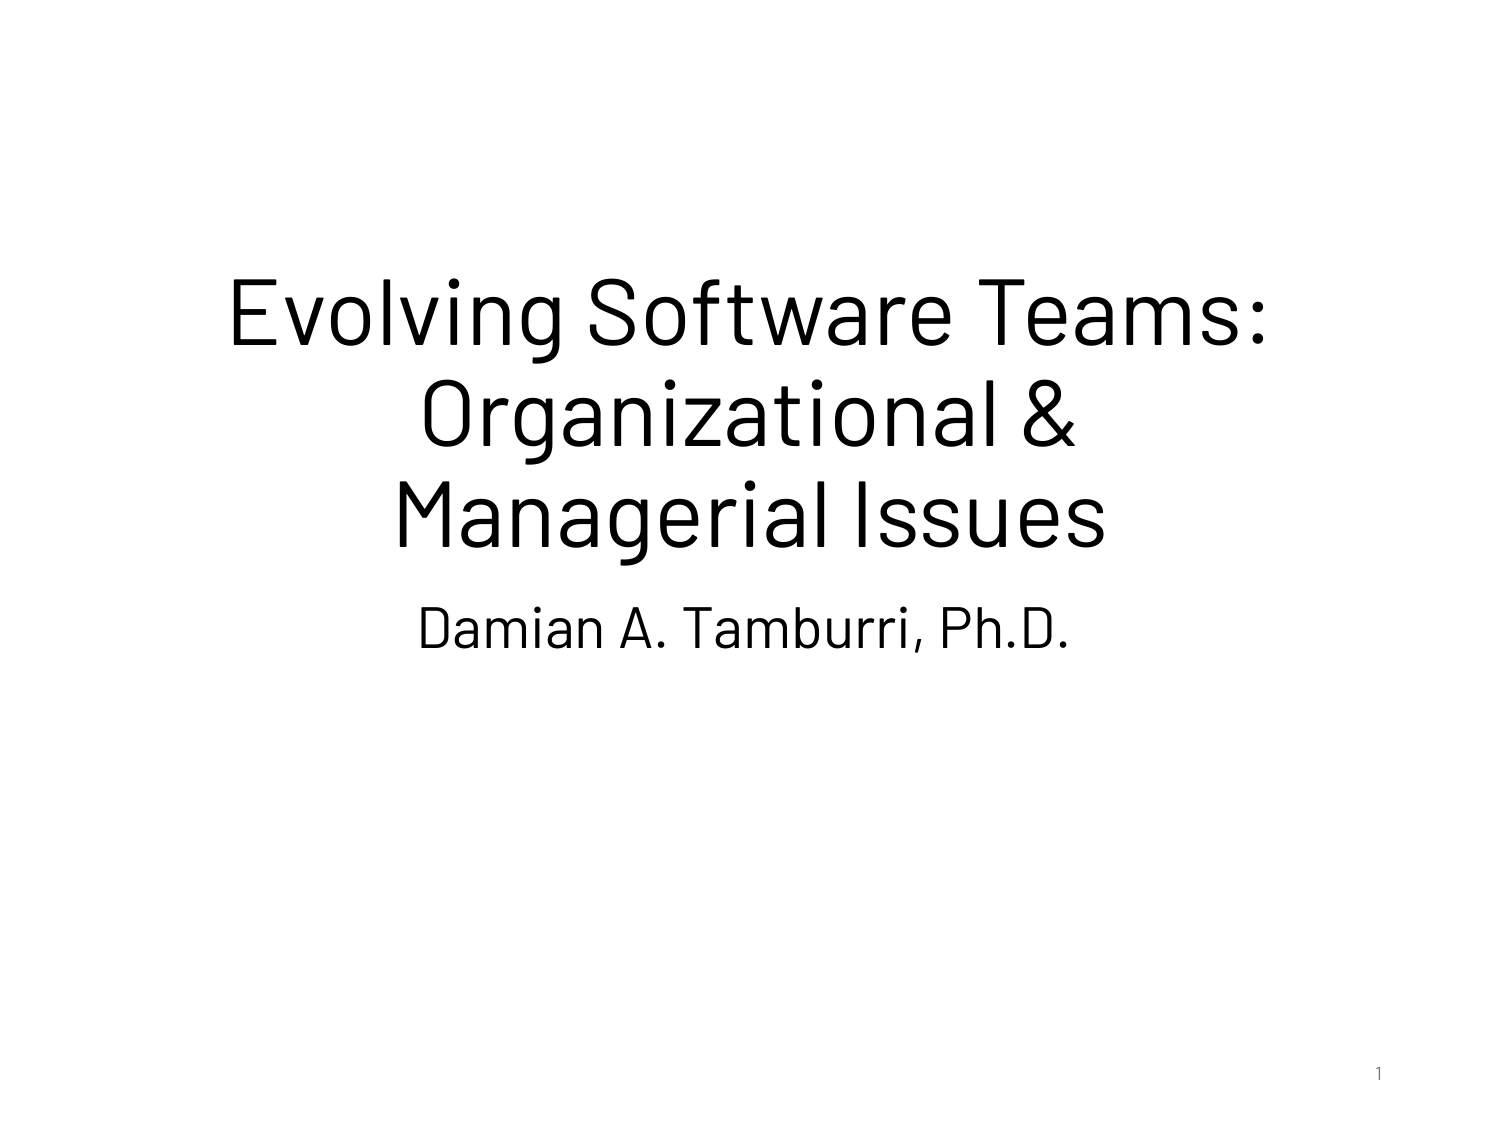

# Evolving Software Teams: Organizational & Managerial Issues
Damian A. Tamburri, Ph.D.
1